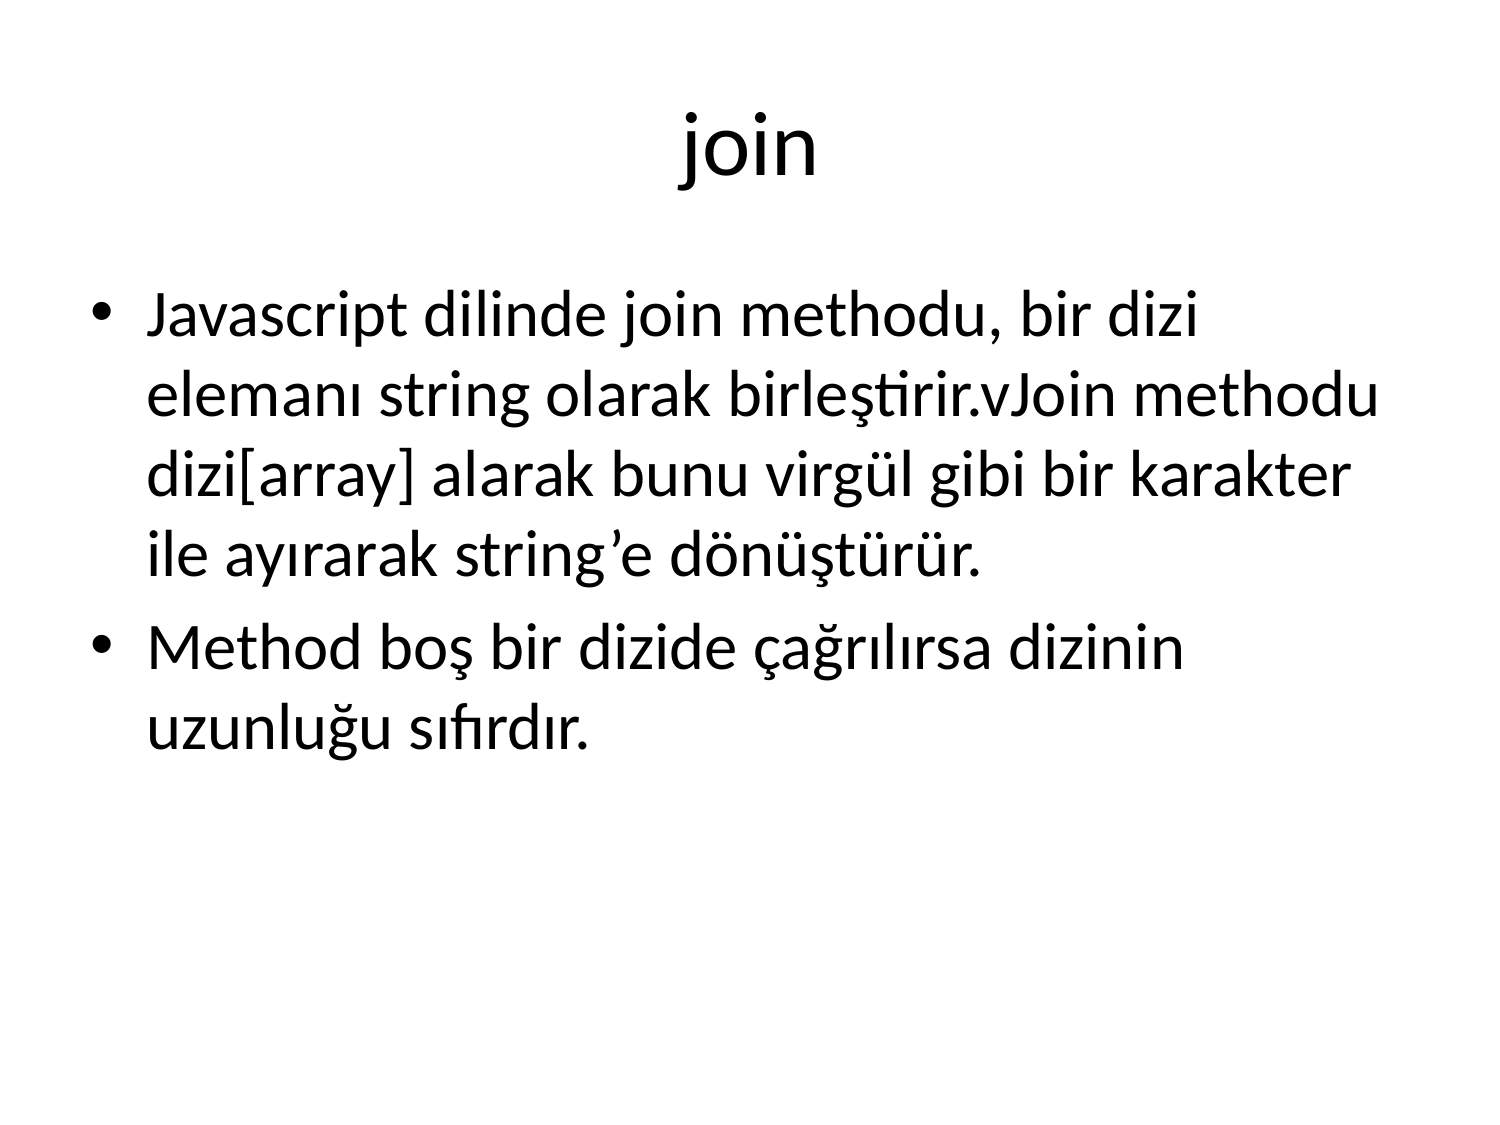

# join
Javascript dilinde join methodu, bir dizi elemanı string olarak birleştirir.vJoin methodu dizi[array] alarak bunu virgül gibi bir karakter ile ayırarak string’e dönüştürür.
Method boş bir dizide çağrılırsa dizinin uzunluğu sıfırdır.